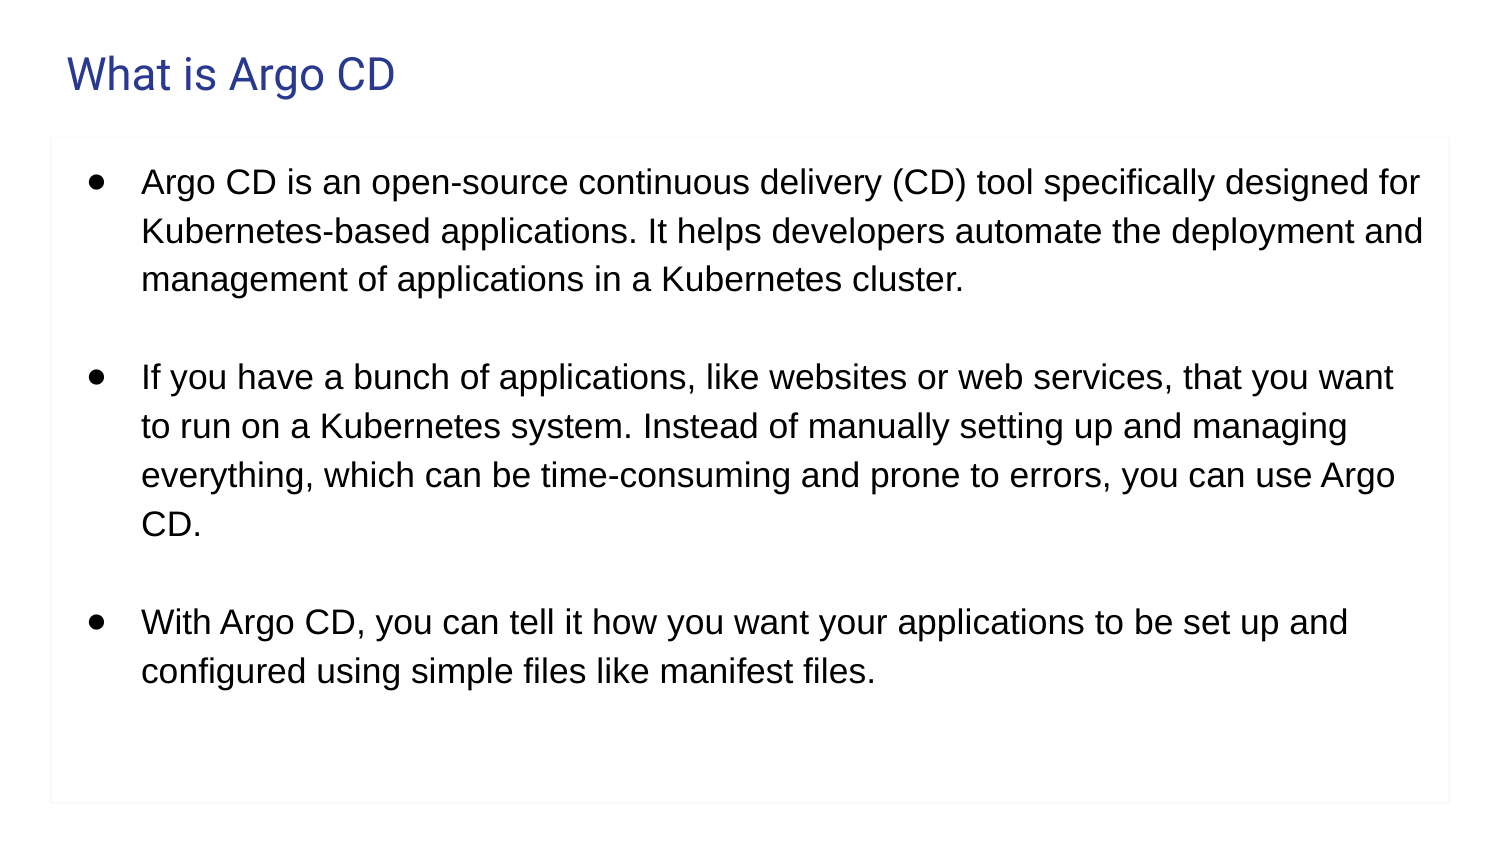

# What is Argo CD
Argo CD is an open-source continuous delivery (CD) tool specifically designed for Kubernetes-based applications. It helps developers automate the deployment and management of applications in a Kubernetes cluster.

If you have a bunch of applications, like websites or web services, that you want to run on a Kubernetes system. Instead of manually setting up and managing everything, which can be time-consuming and prone to errors, you can use Argo CD.

With Argo CD, you can tell it how you want your applications to be set up and configured using simple files like manifest files.